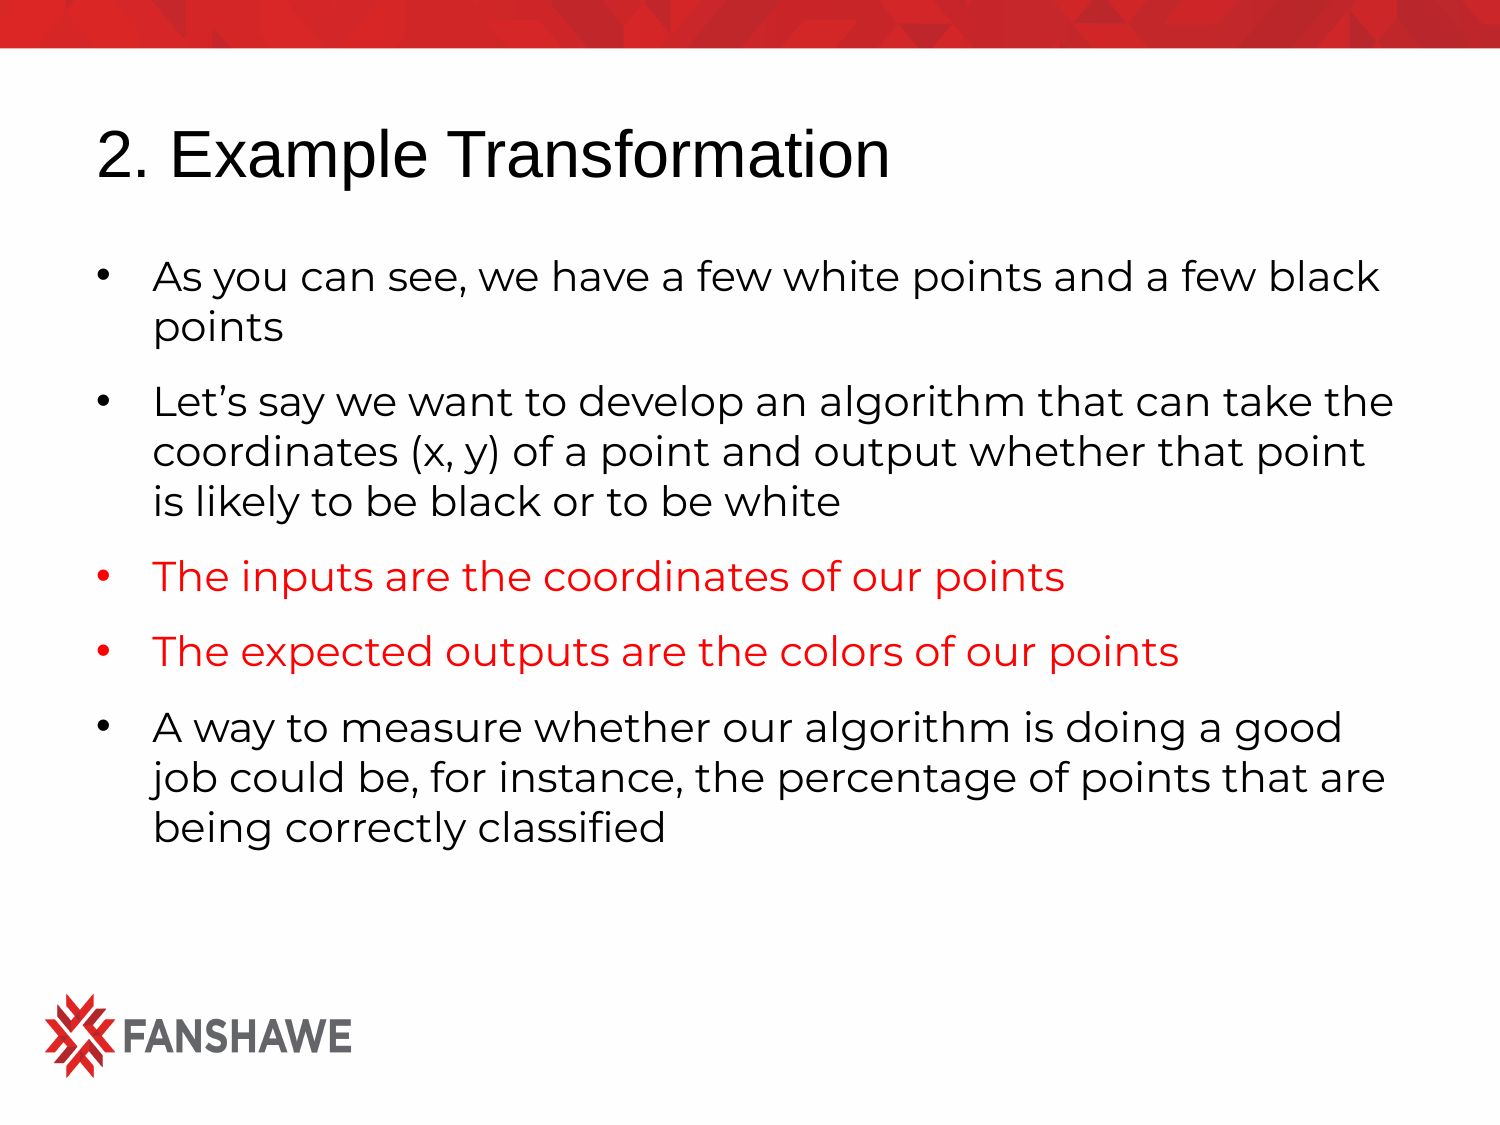

# 2. Example Transformation
As you can see, we have a few white points and a few black points
Let’s say we want to develop an algorithm that can take the coordinates (x, y) of a point and output whether that point is likely to be black or to be white
The inputs are the coordinates of our points
The expected outputs are the colors of our points
A way to measure whether our algorithm is doing a good job could be, for instance, the percentage of points that are being correctly classified